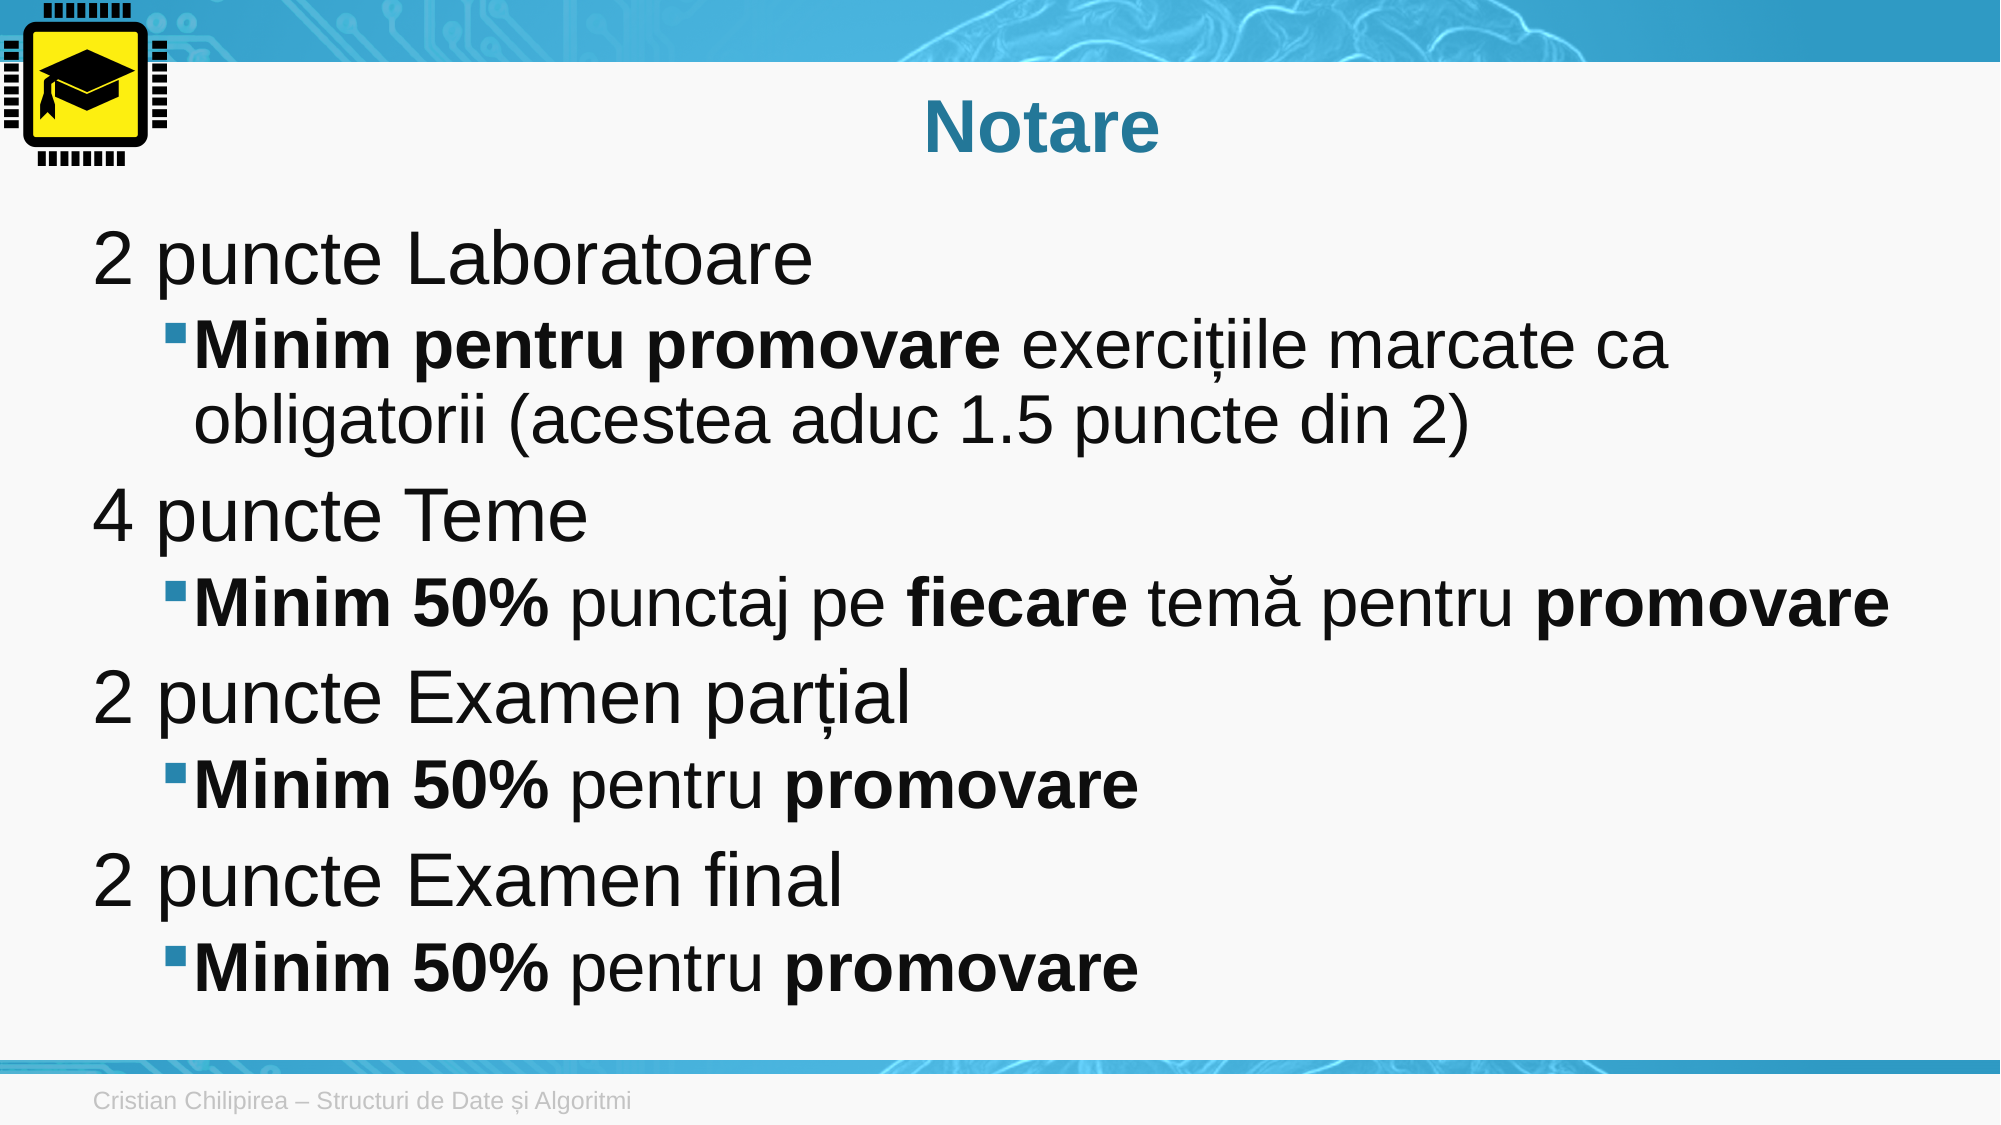

# Notare
2 puncte Laboratoare
Minim pentru promovare exercițiile marcate ca obligatorii (acestea aduc 1.5 puncte din 2)
4 puncte Teme
Minim 50% punctaj pe fiecare temă pentru promovare
2 puncte Examen parțial
Minim 50% pentru promovare
2 puncte Examen final
Minim 50% pentru promovare
Cristian Chilipirea – Structuri de Date și Algoritmi